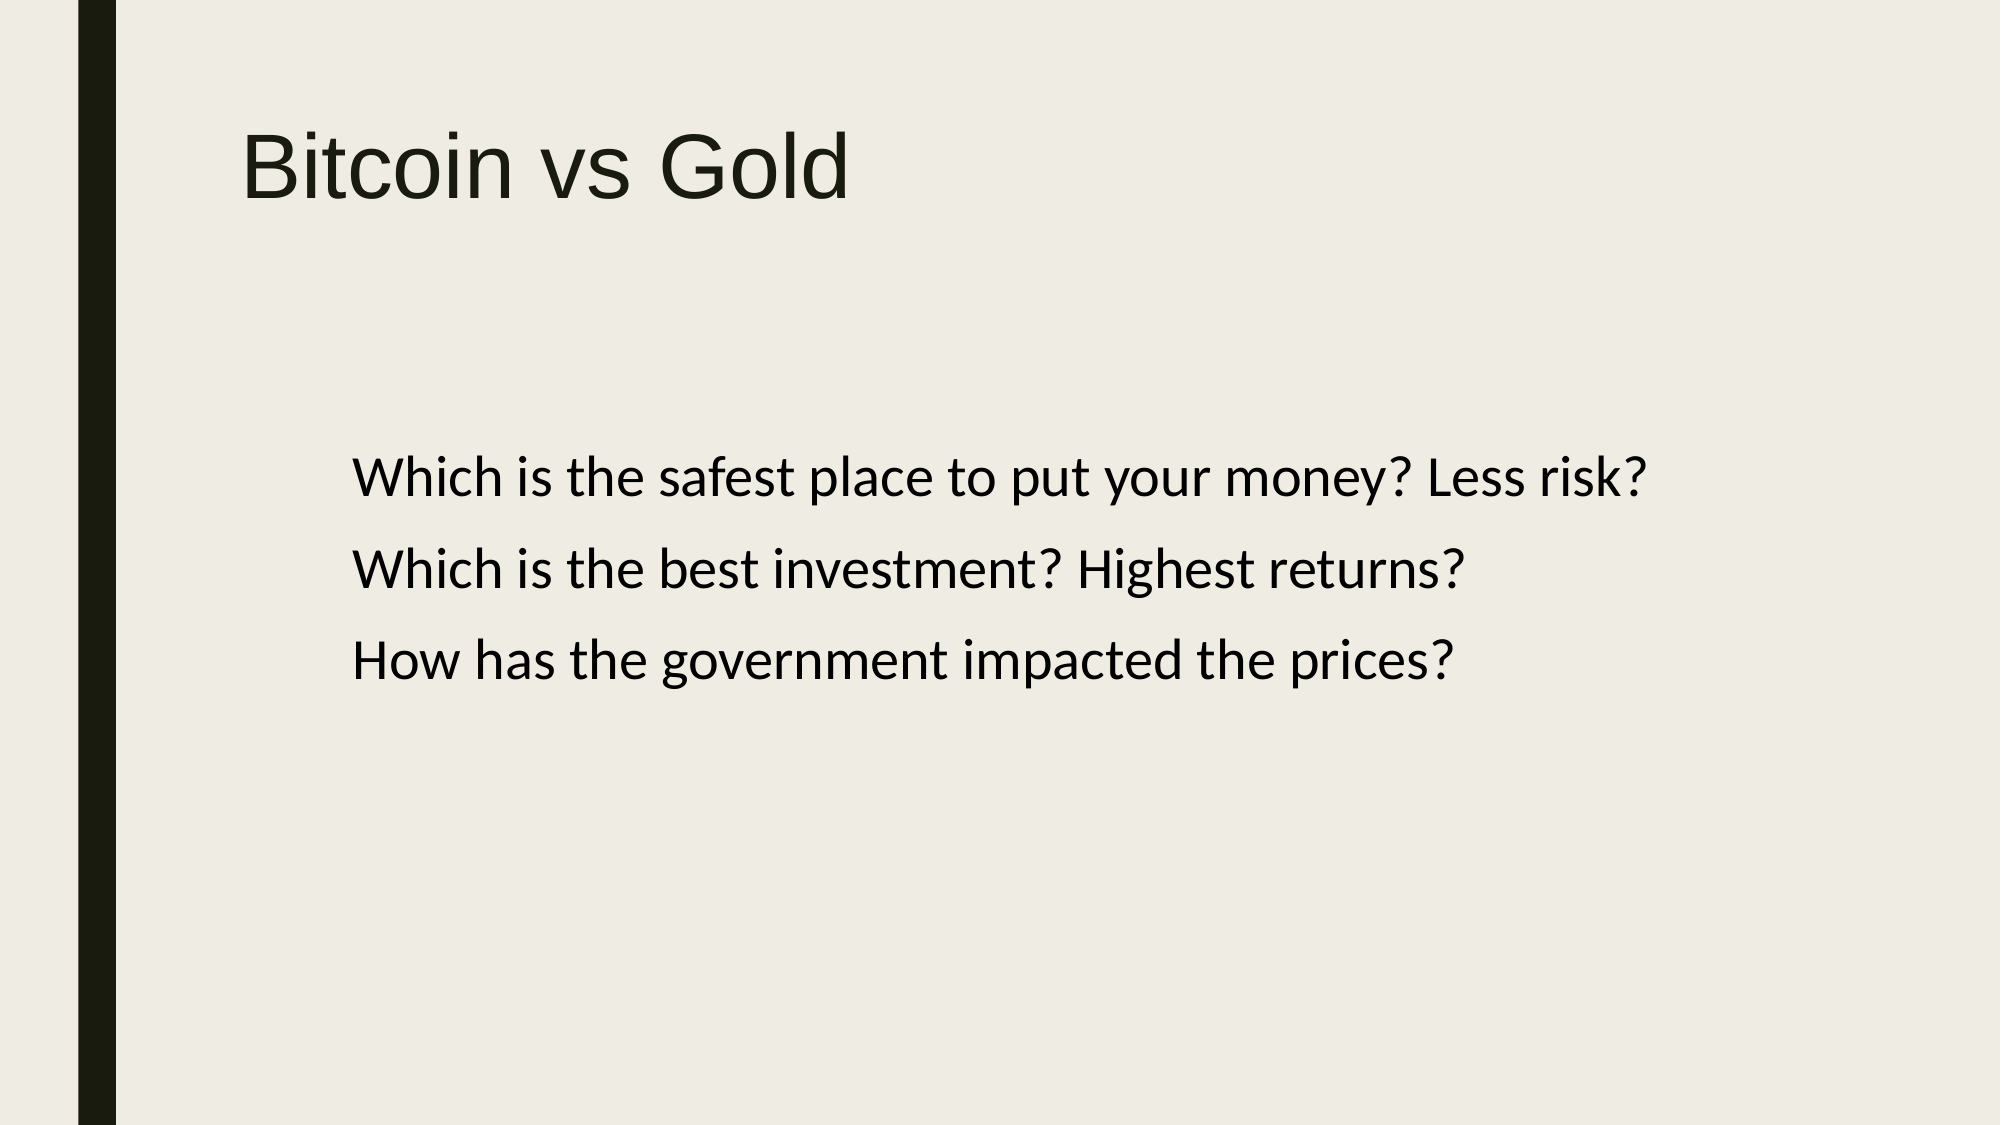

# Bitcoin vs Gold
Which is the safest place to put your money? Less risk?
Which is the best investment? Highest returns?
How has the government impacted the prices?